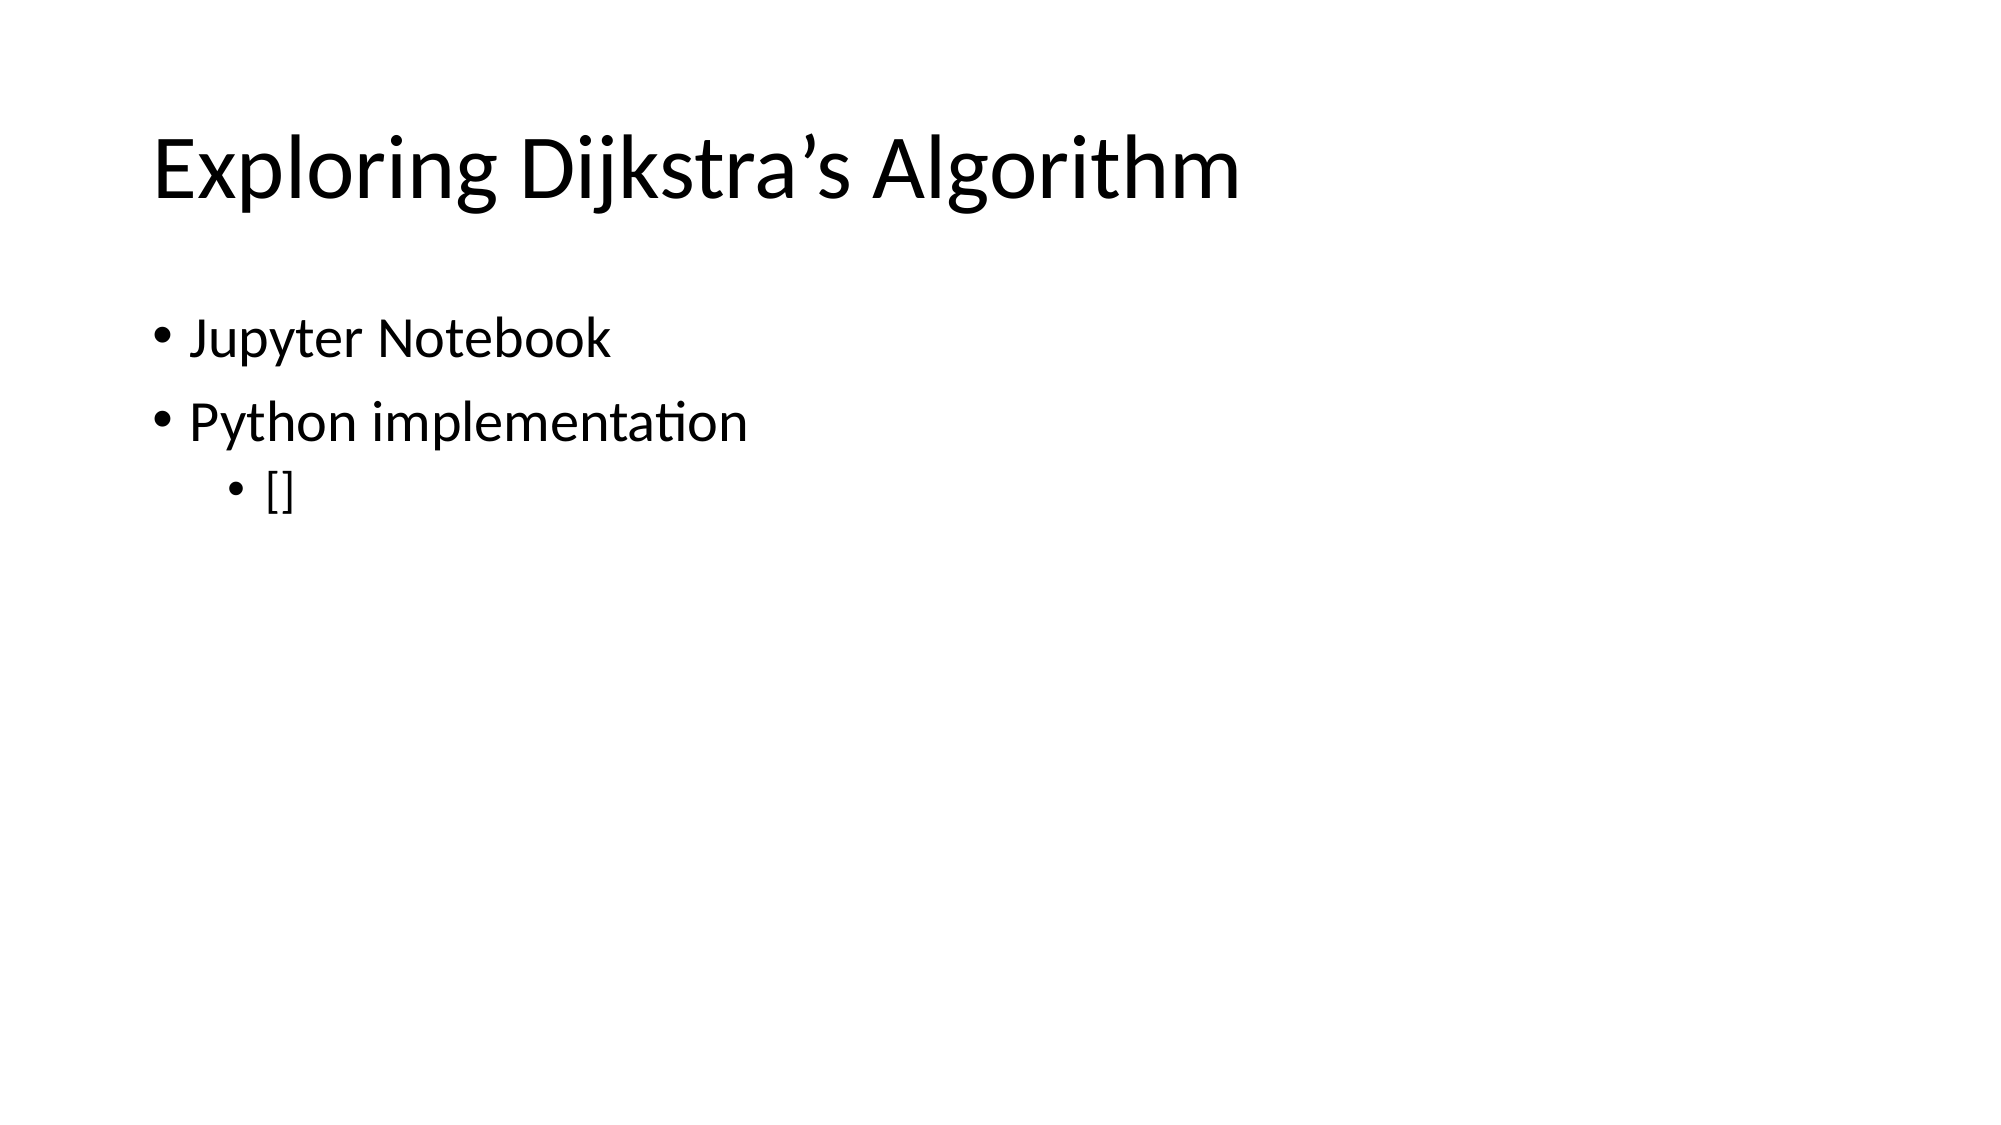

# Exploring Dijkstra’s Algorithm
Jupyter Notebook
Python implementation
[]